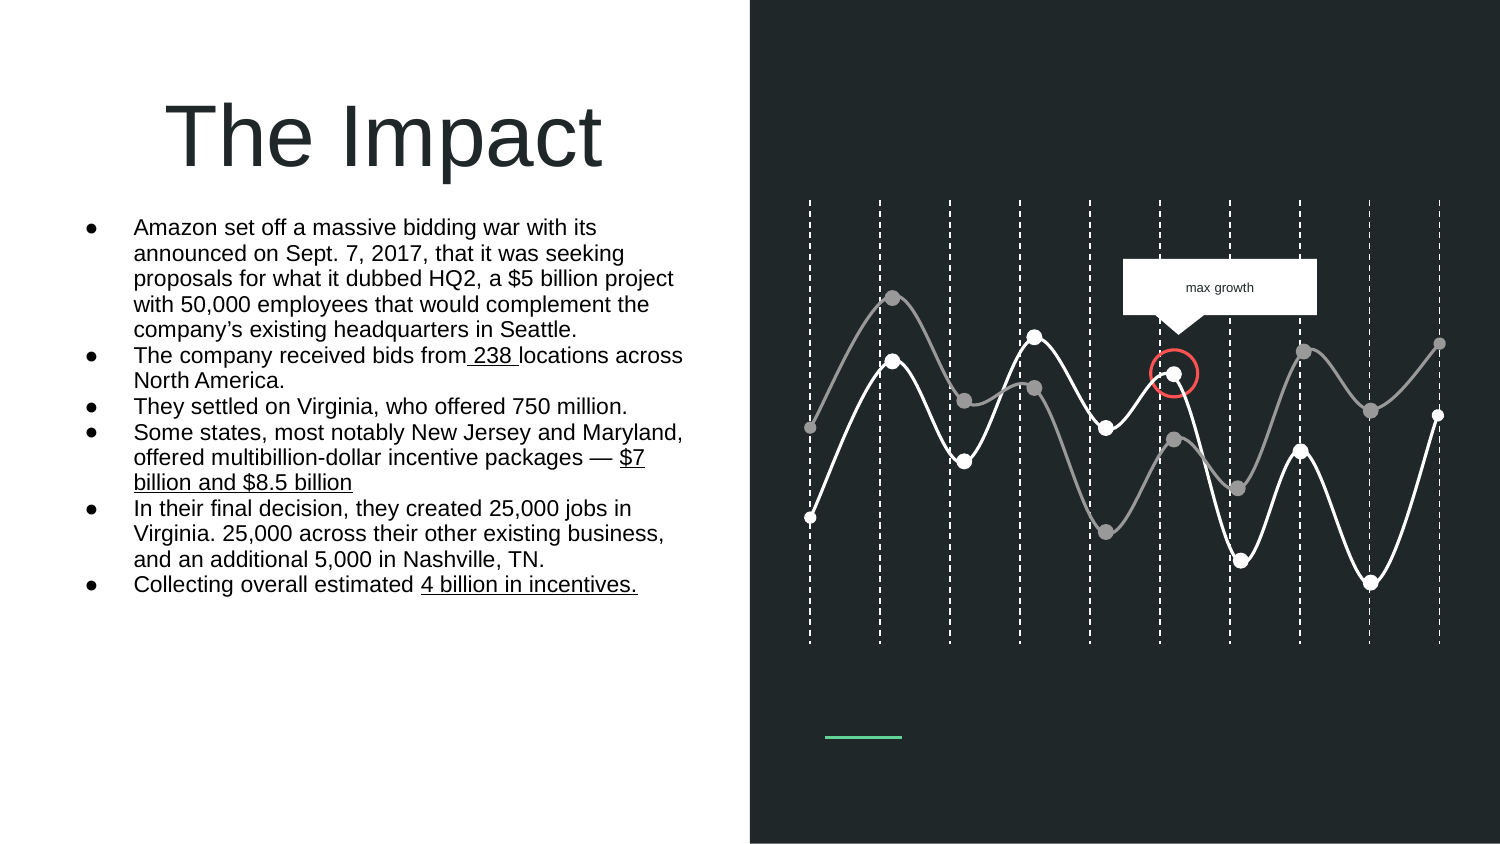

# The Impact
Amazon set off a massive bidding war with its announced on Sept. 7, 2017, that it was seeking proposals for what it dubbed HQ2, a $5 billion project with 50,000 employees that would complement the company’s existing headquarters in Seattle.
The company received bids from 238 locations across North America.
They settled on Virginia, who offered 750 million.
Some states, most notably New Jersey and Maryland, offered multibillion-dollar incentive packages — $7 billion and $8.5 billion
In their final decision, they created 25,000 jobs in Virginia. 25,000 across their other existing business, and an additional 5,000 in Nashville, TN.
Collecting overall estimated 4 billion in incentives.

max growth